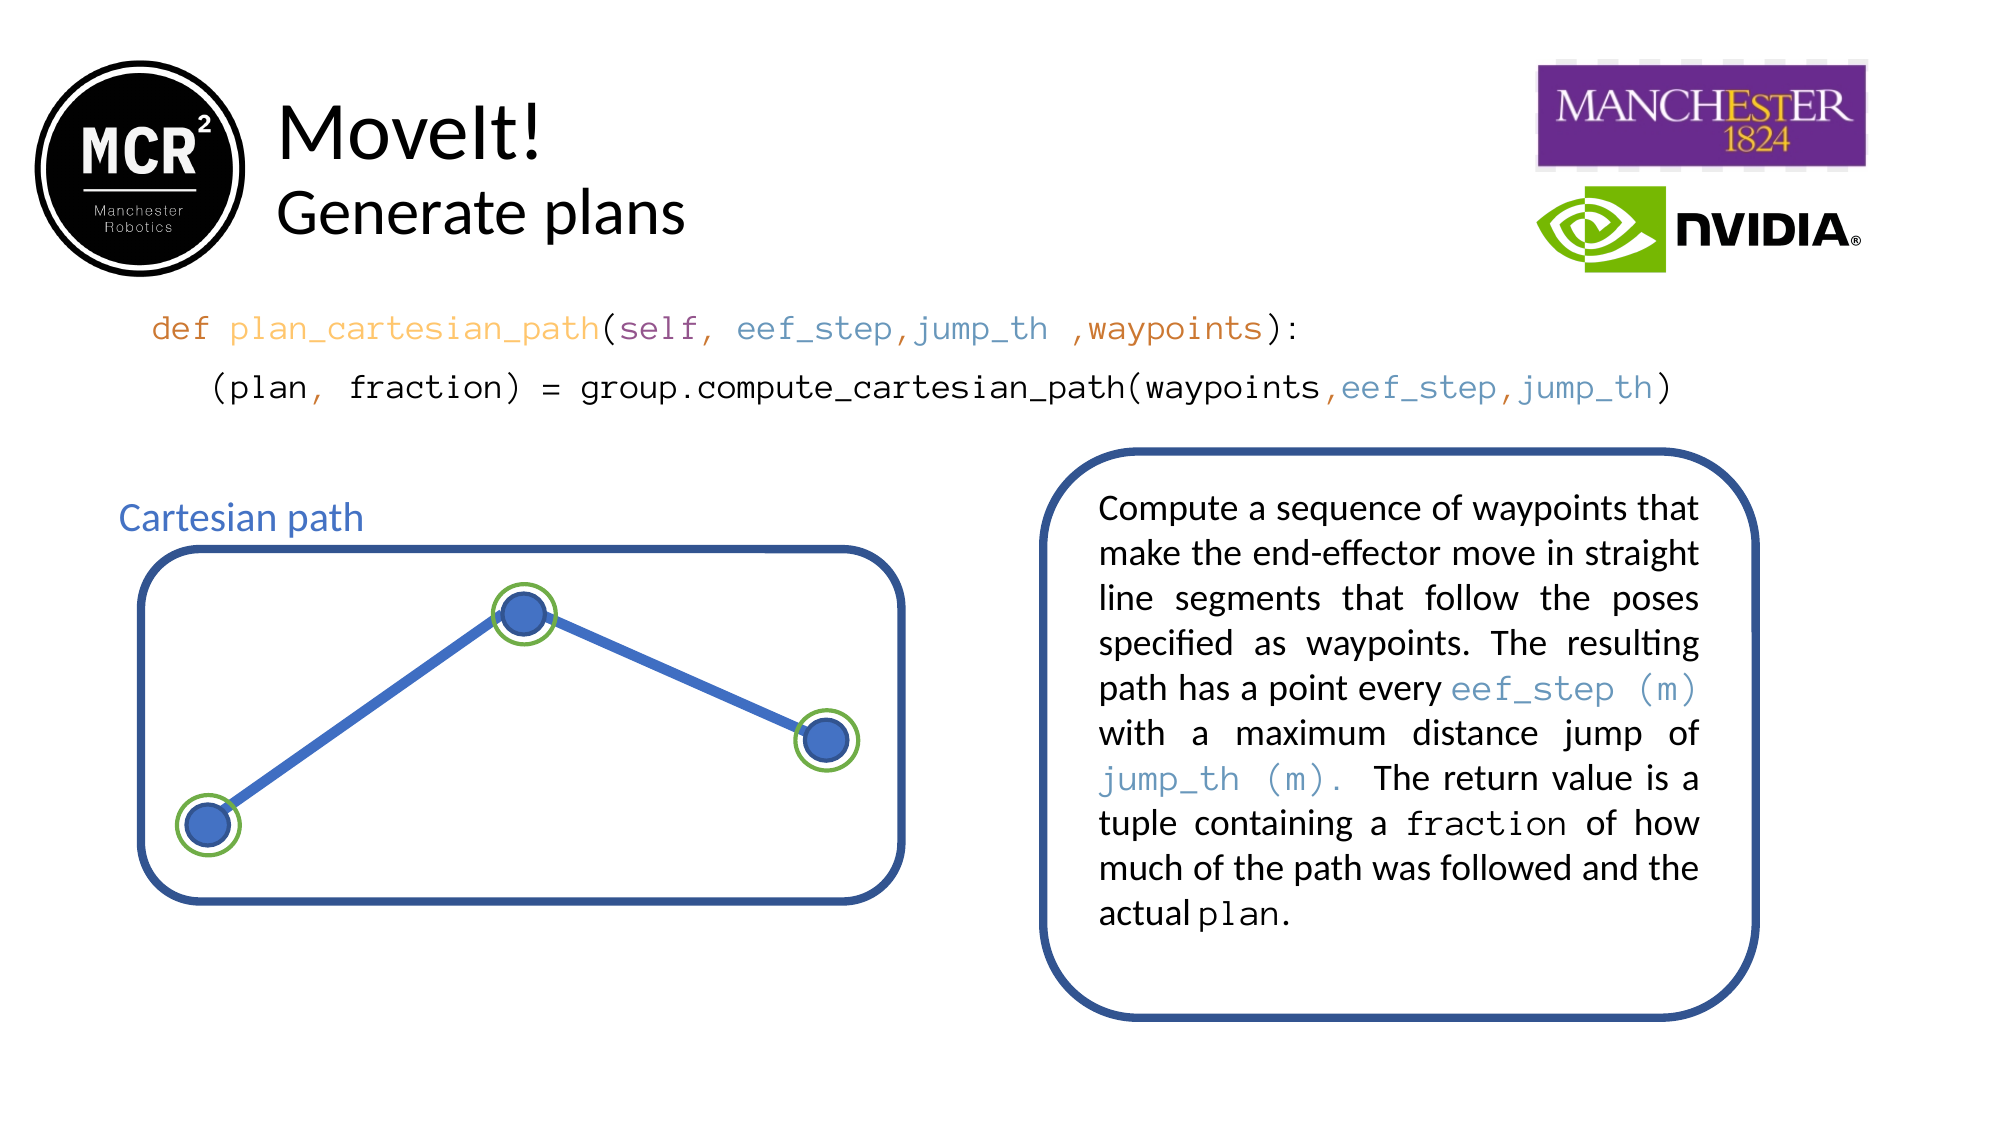

MoveIt!
Generate plans
def plan_cartesian_path(self, eef_step,jump_th ,waypoints):
   (plan, fraction) = group.compute_cartesian_path(waypoints,eef_step,jump_th)

Compute a sequence of waypoints that make the end-effector move in straight line segments that follow the poses specified as waypoints. The resulting path has a point every eef_step (m) with a maximum distance jump of jump_th (m). The return value is a tuple containing a fraction of how much of the path was followed and the actual plan.

Cartesian path